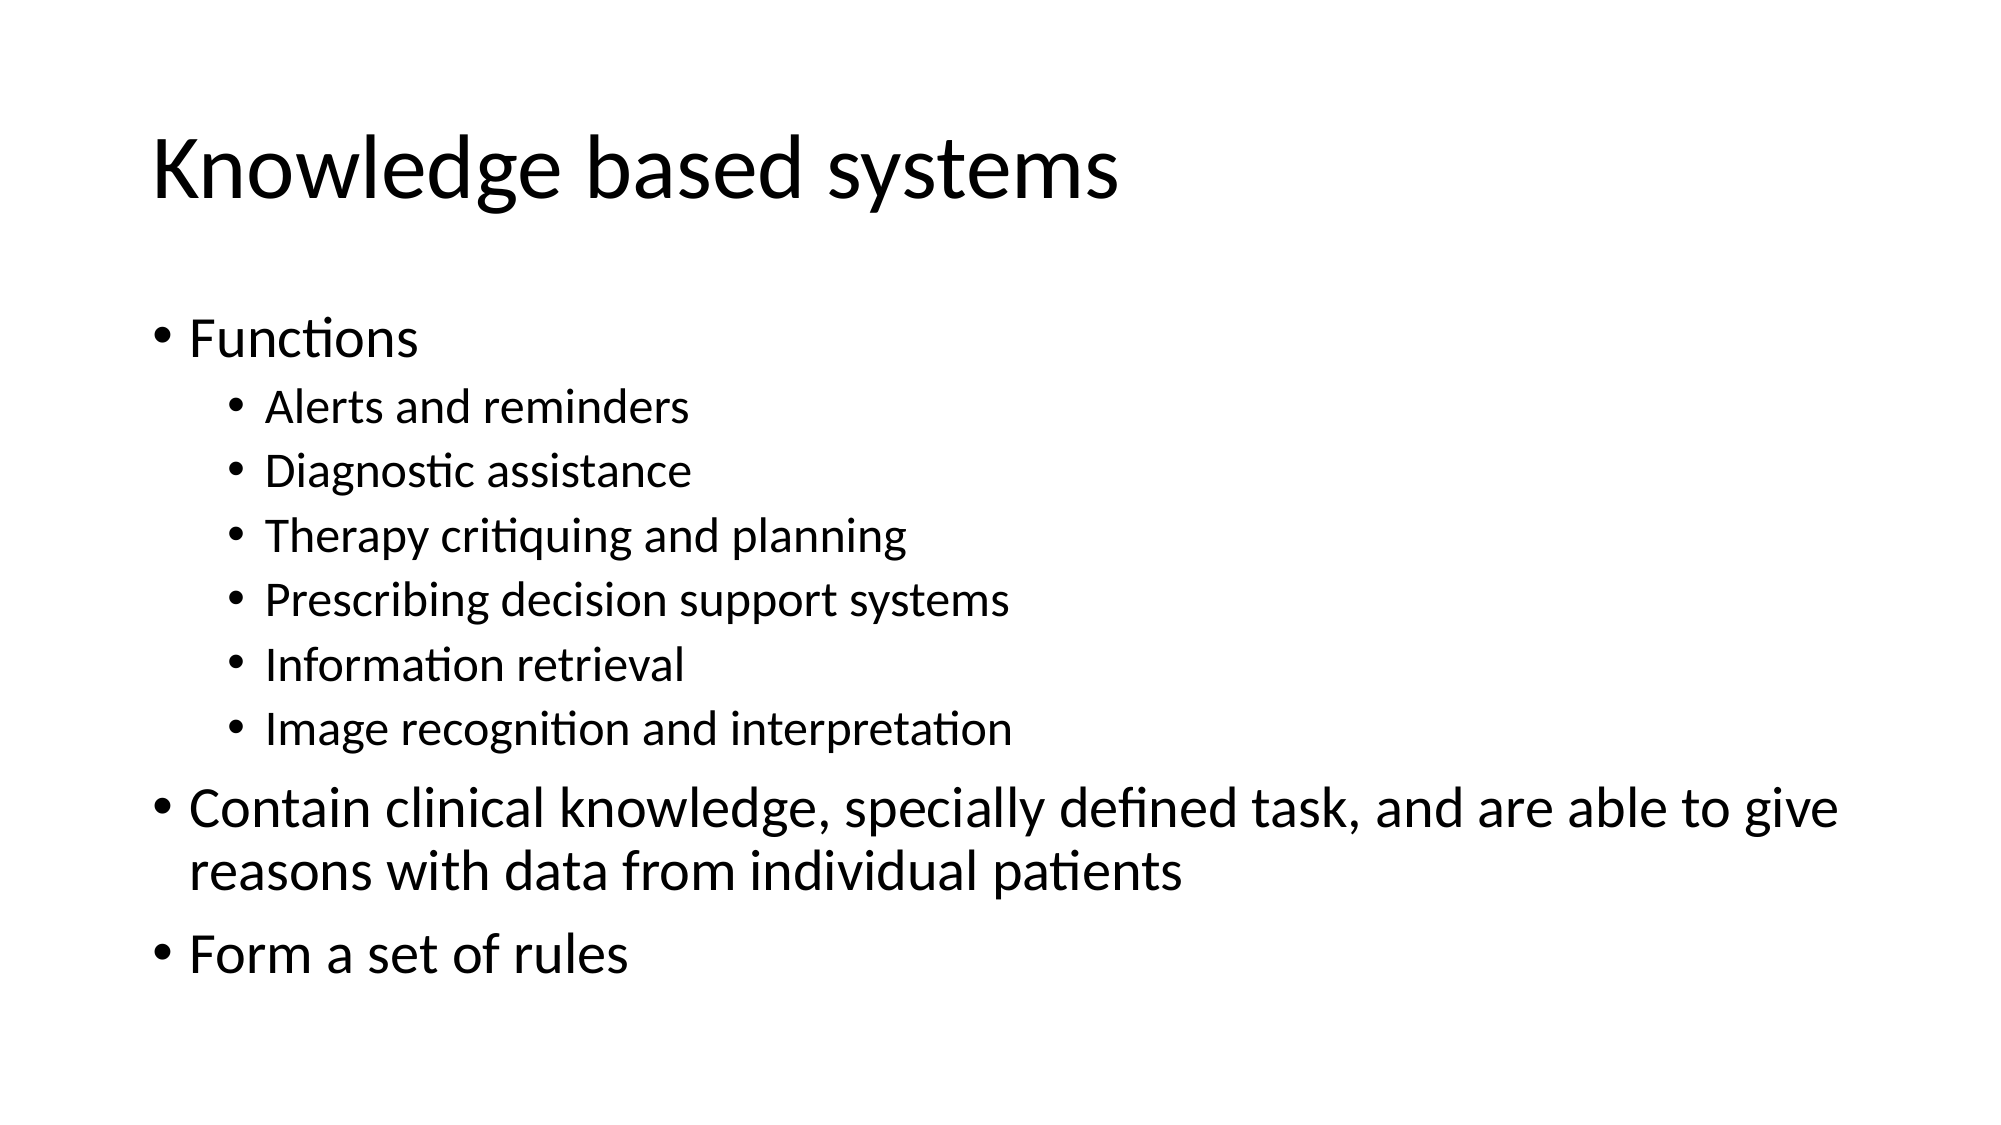

# Knowledge based systems
Functions
Alerts and reminders
Diagnostic assistance
Therapy critiquing and planning
Prescribing decision support systems
Information retrieval
Image recognition and interpretation
Contain clinical knowledge, specially defined task, and are able to give reasons with data from individual patients
Form a set of rules